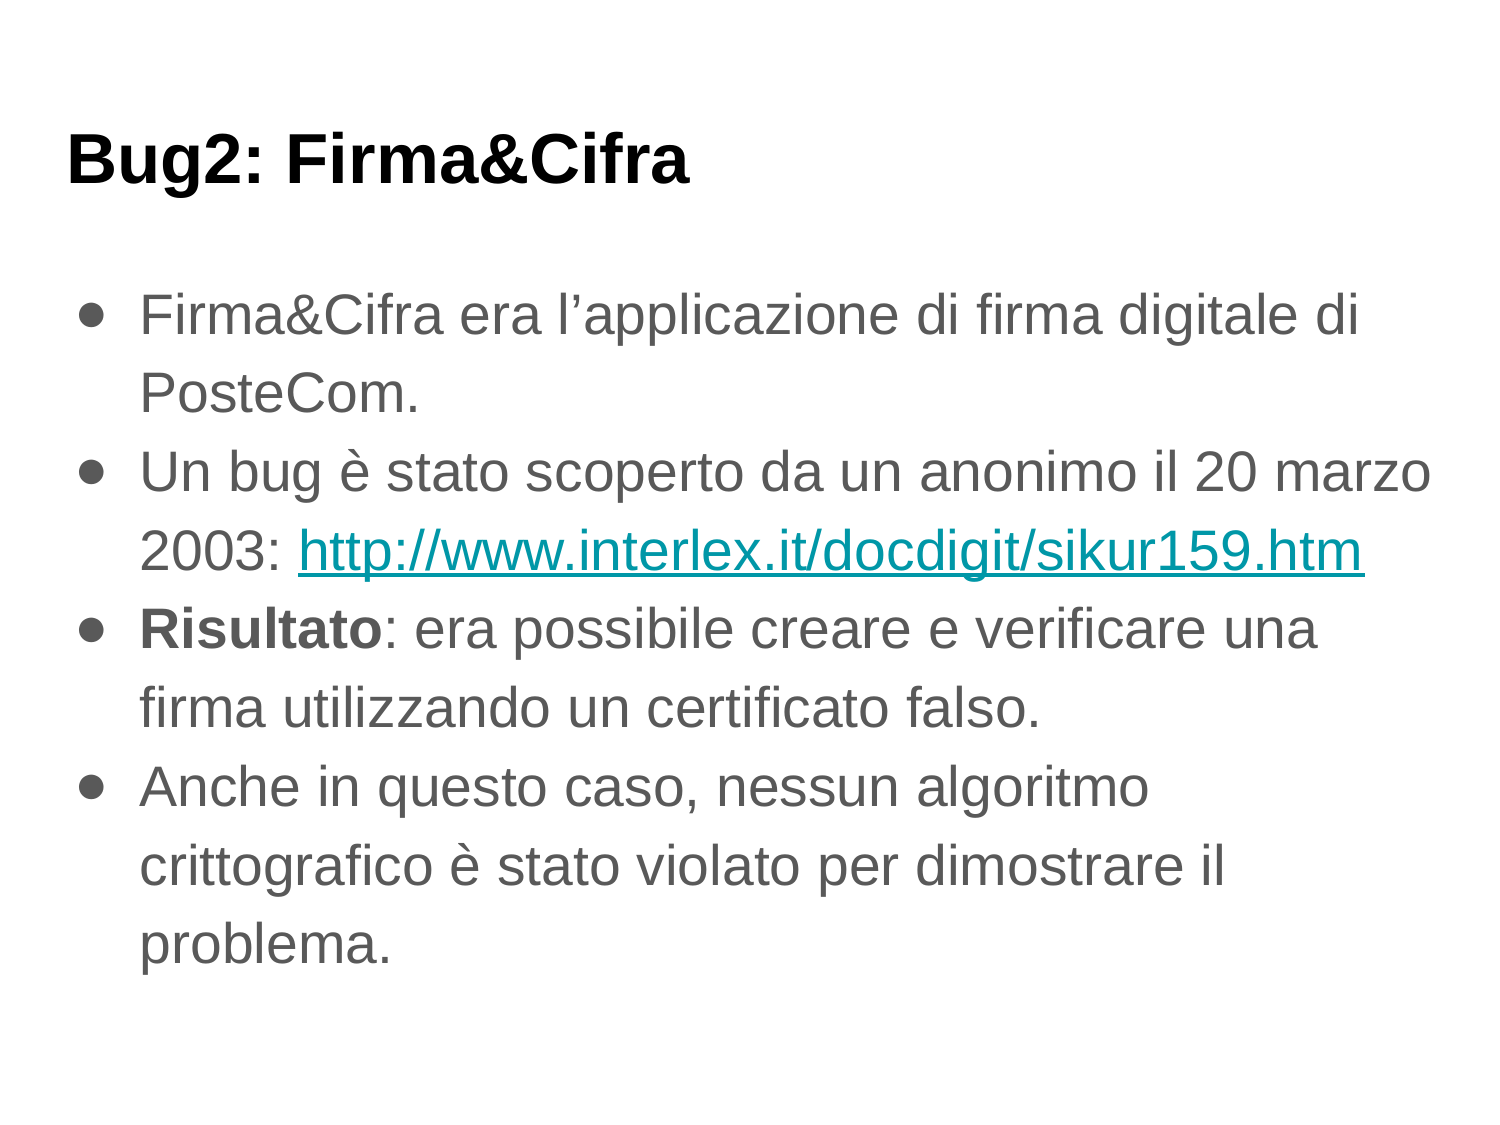

# Bug2: Firma&Cifra
Firma&Cifra era l’applicazione di firma digitale di PosteCom.
Un bug è stato scoperto da un anonimo il 20 marzo 2003: http://www.interlex.it/docdigit/sikur159.htm
Risultato: era possibile creare e verificare una firma utilizzando un certificato falso.
Anche in questo caso, nessun algoritmo crittografico è stato violato per dimostrare il problema.